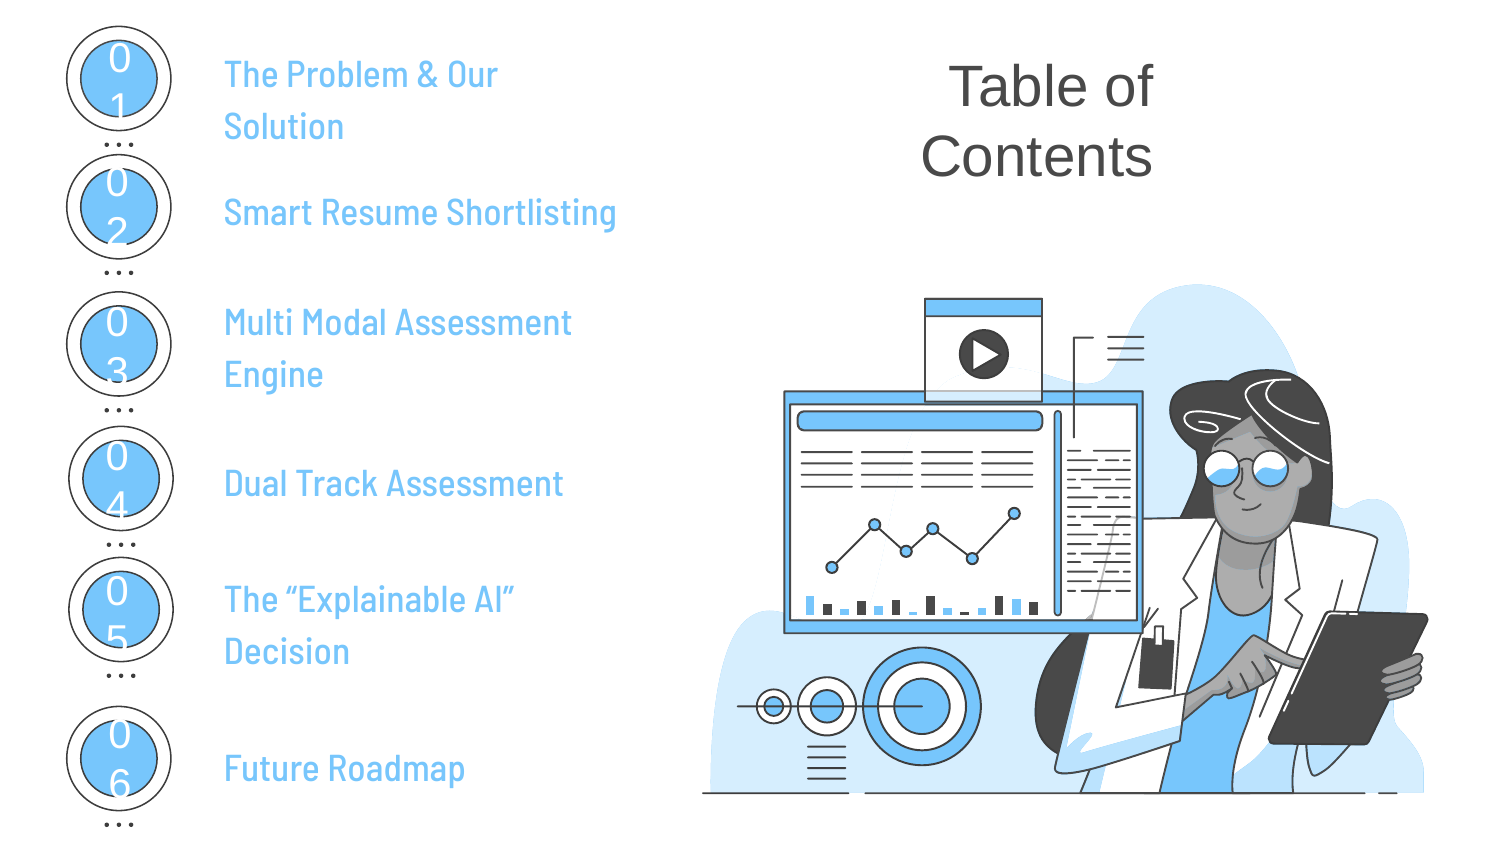

The Problem & Our Solution
01
# Table of Contents

Smart Resume Shortlisting
02
Multi Modal Assessment Engine

03

Dual Track Assessment
04
The “Explainable AI” Decision

05

Future Roadmap
06